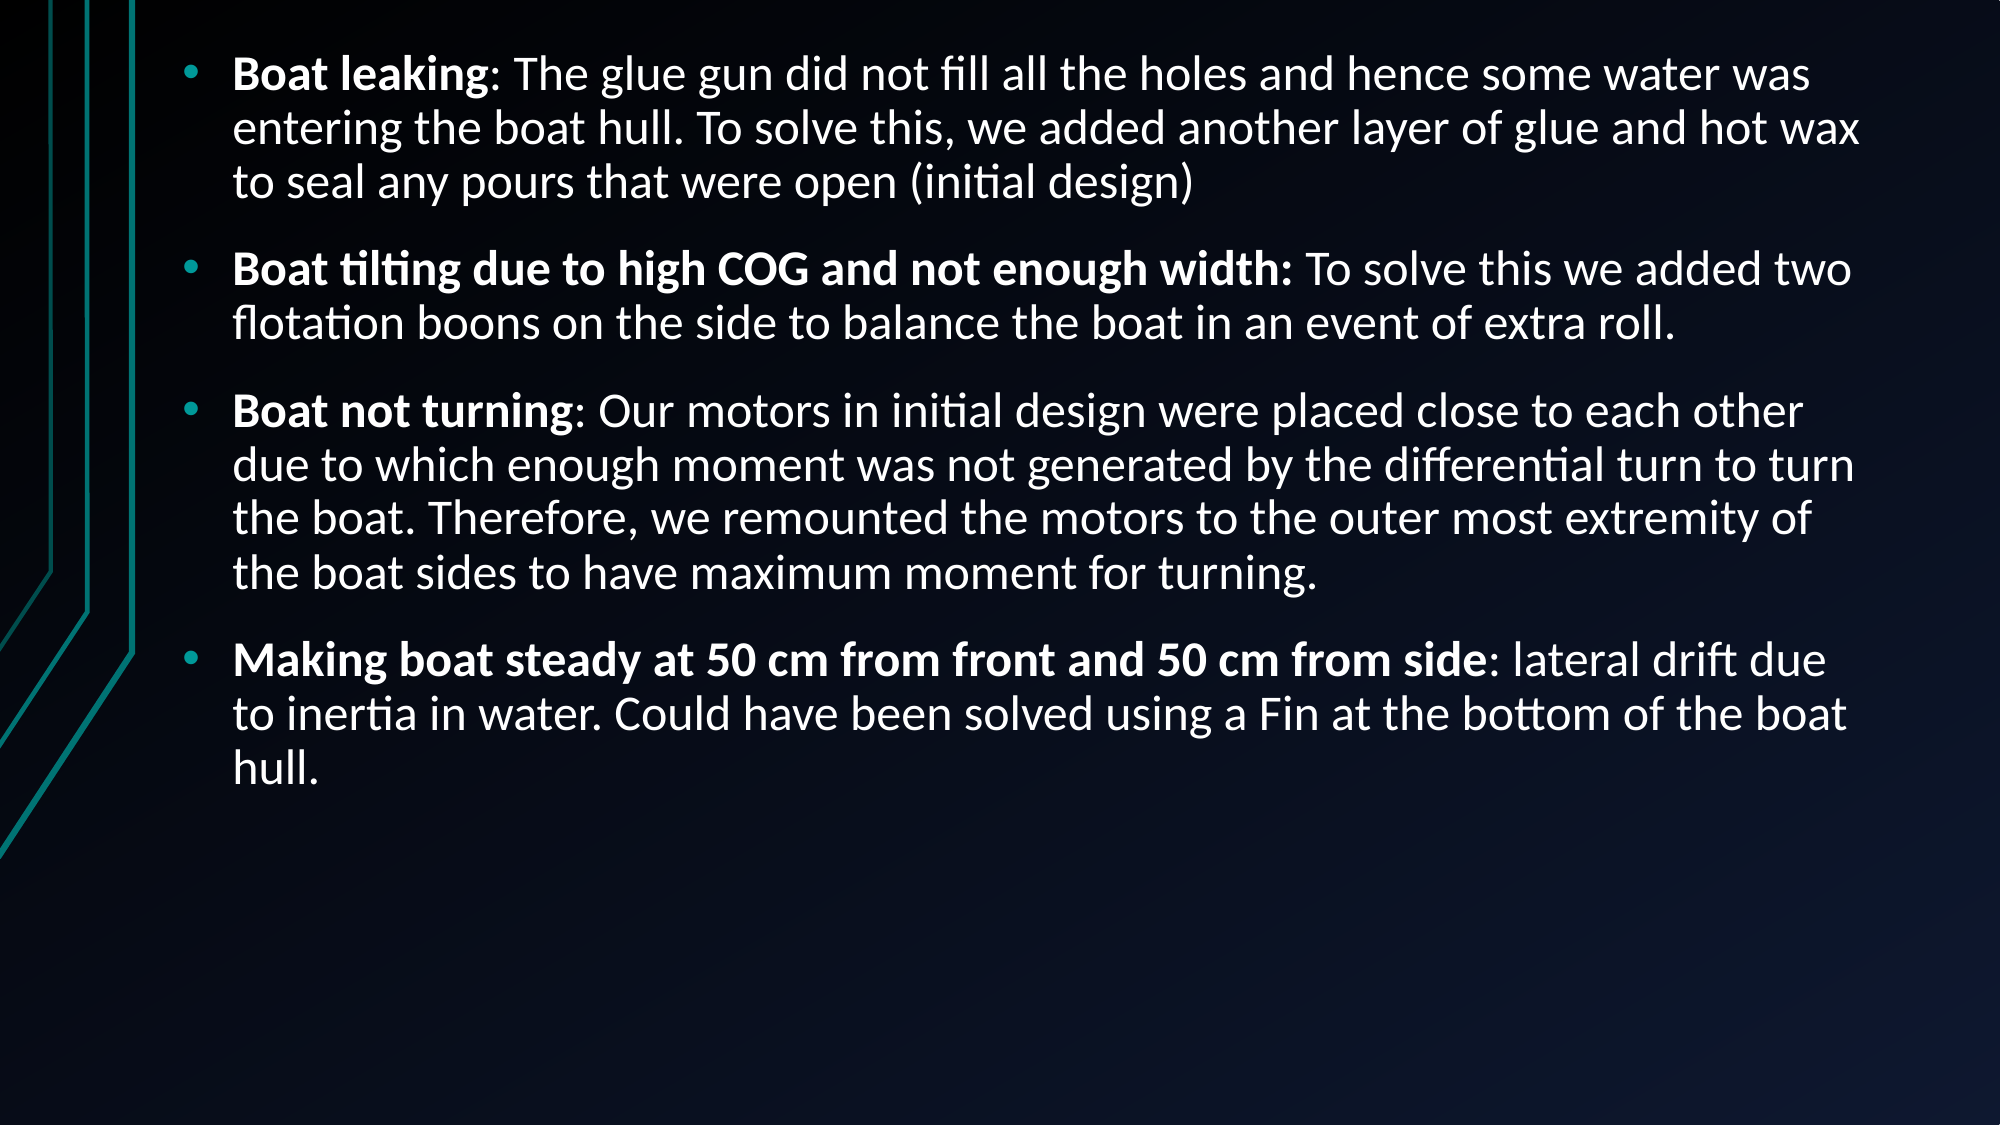

Boat leaking: The glue gun did not fill all the holes and hence some water was entering the boat hull. To solve this, we added another layer of glue and hot wax to seal any pours that were open (initial design)
Boat tilting due to high COG and not enough width: To solve this we added two flotation boons on the side to balance the boat in an event of extra roll.
Boat not turning: Our motors in initial design were placed close to each other due to which enough moment was not generated by the differential turn to turn the boat. Therefore, we remounted the motors to the outer most extremity of the boat sides to have maximum moment for turning.
Making boat steady at 50 cm from front and 50 cm from side: lateral drift due to inertia in water. Could have been solved using a Fin at the bottom of the boat hull.